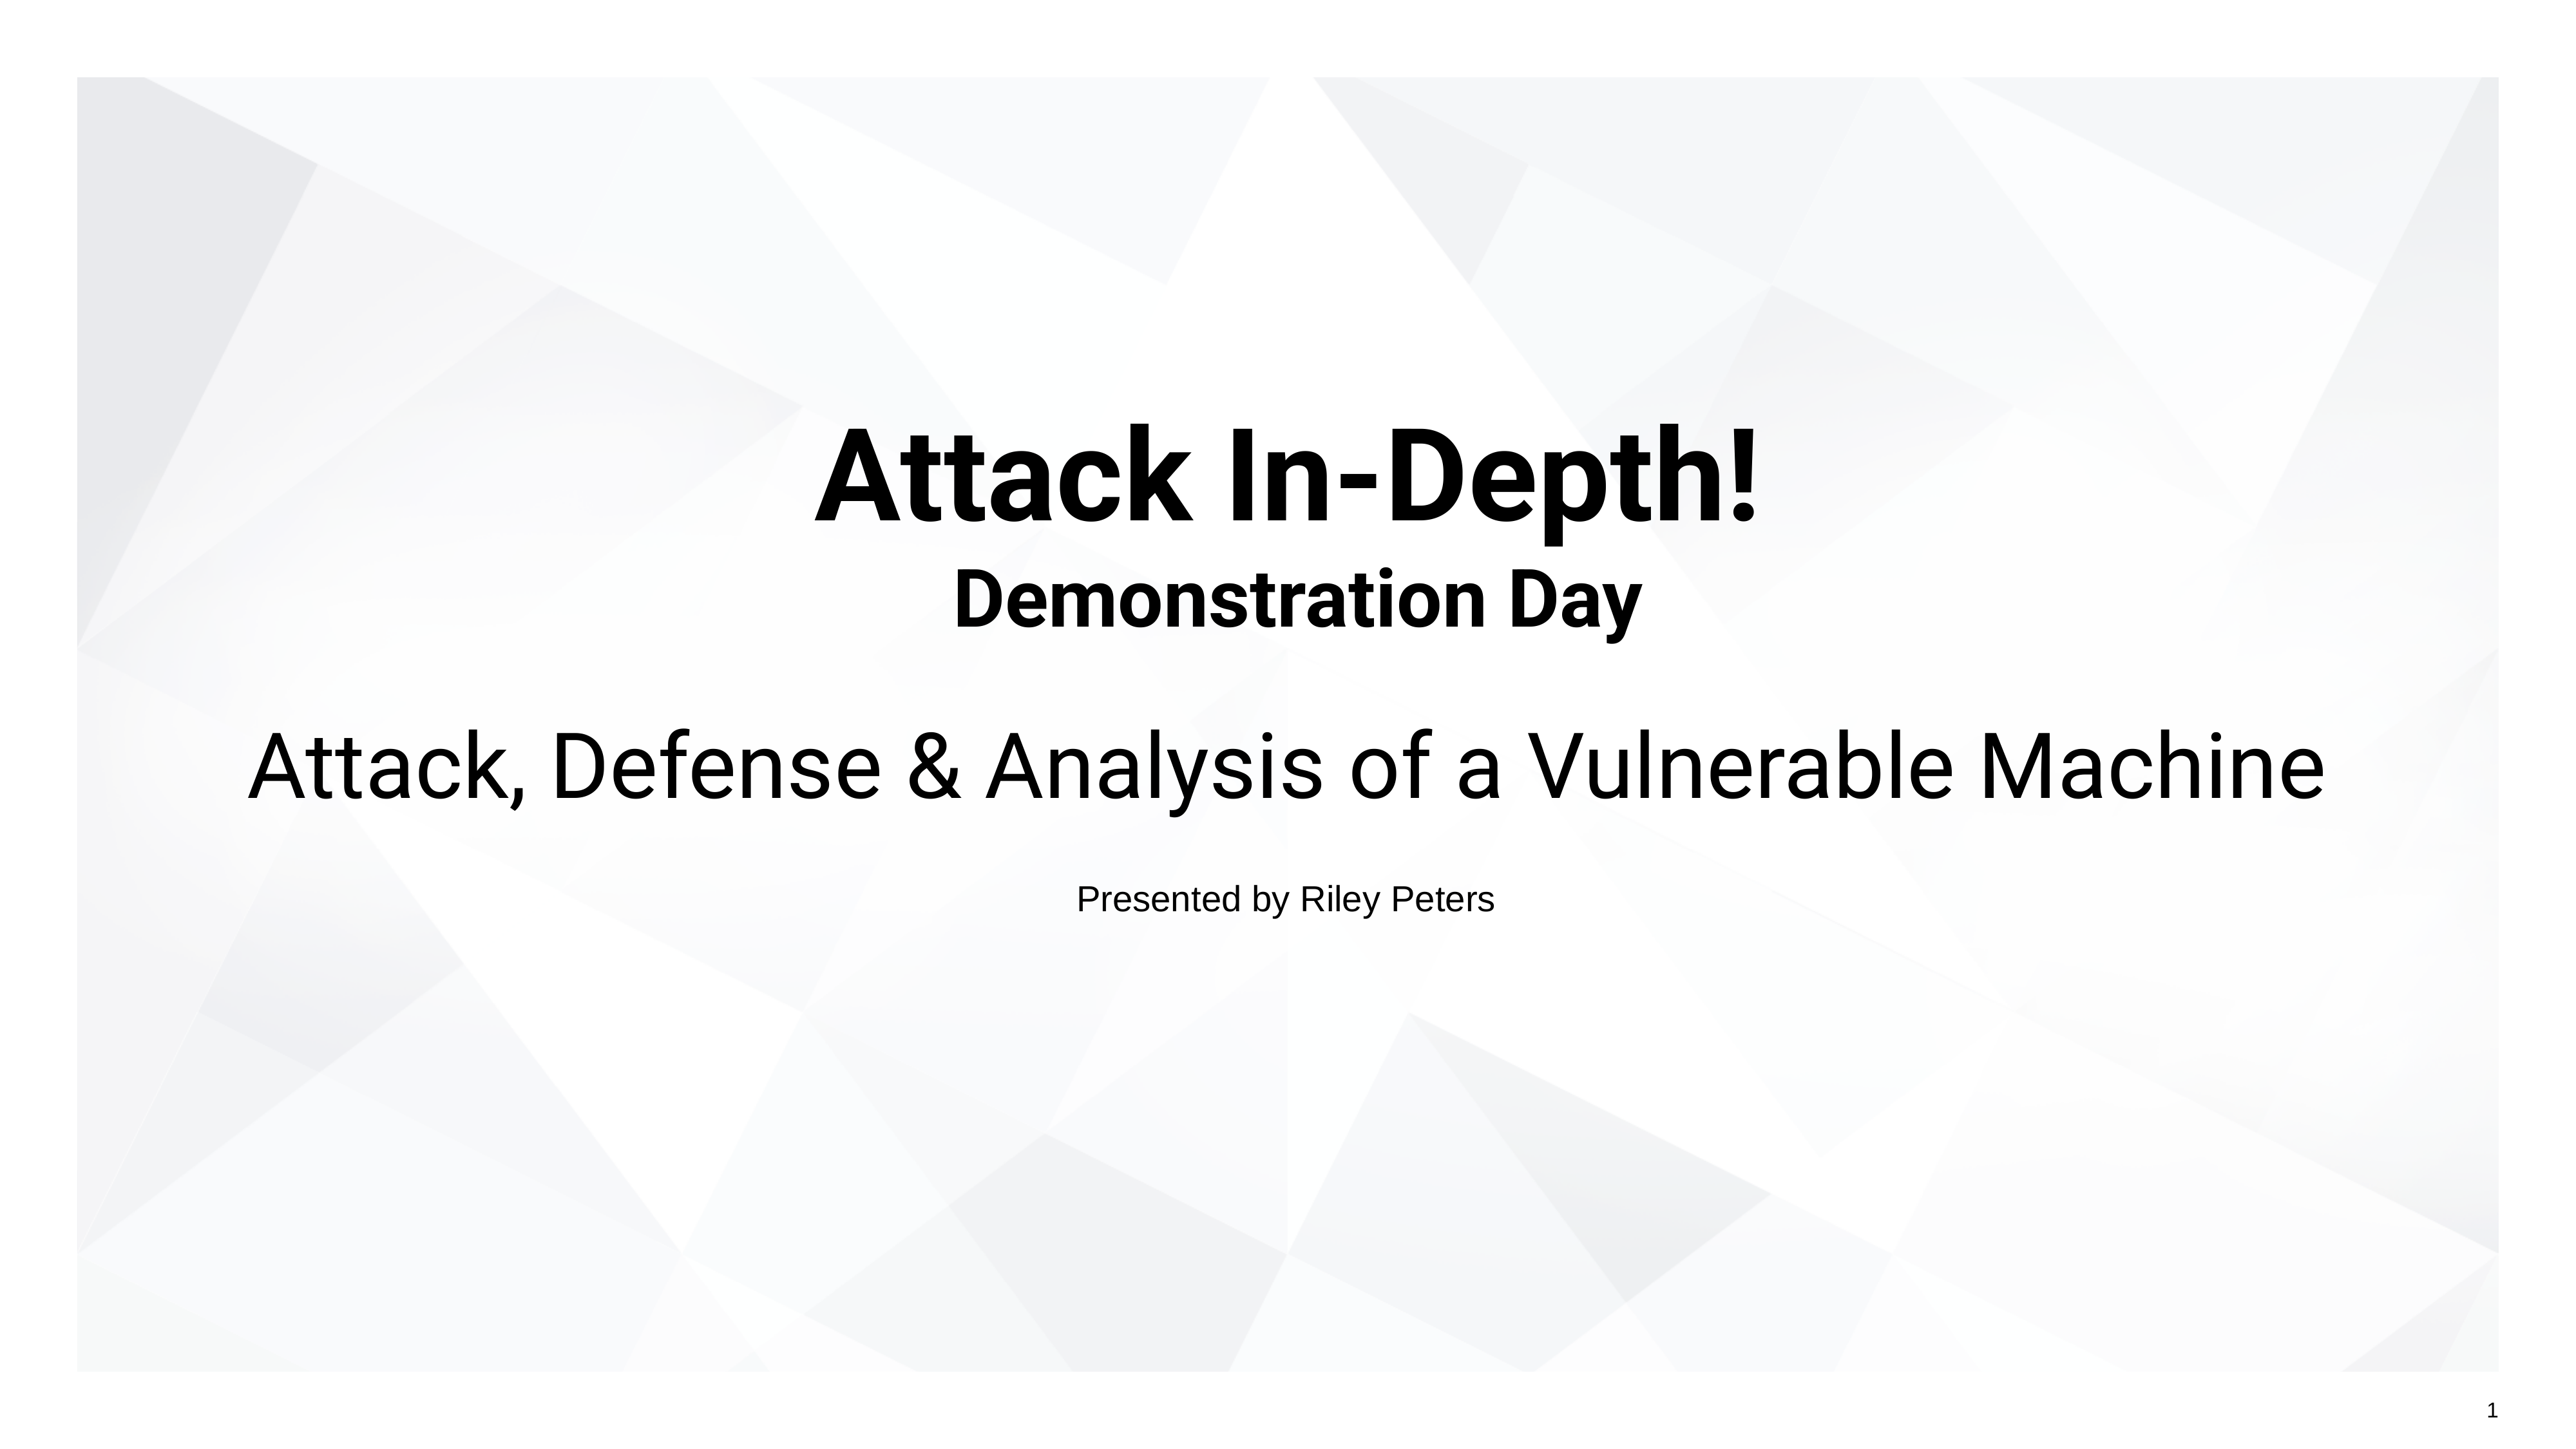

# Attack In-Depth! Demonstration Day
Attack, Defense & Analysis of a Vulnerable Machine
Presented by Riley Peters

1